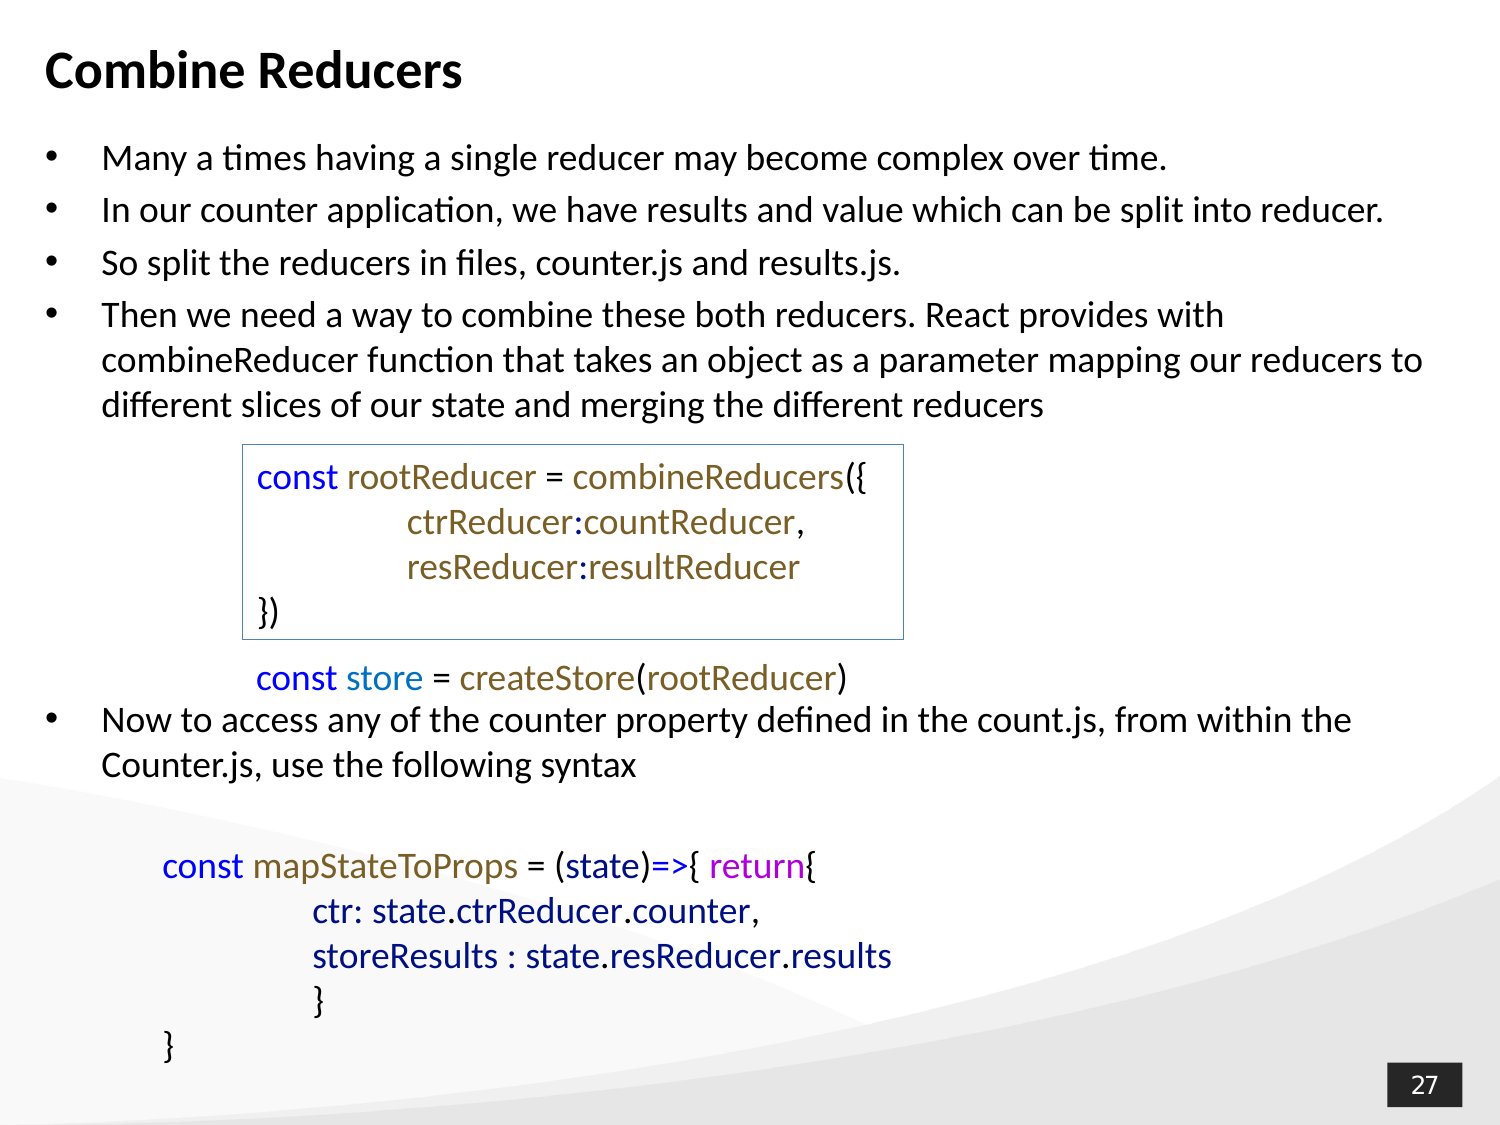

# Combine Reducers
Many a times having a single reducer may become complex over time.
In our counter application, we have results and value which can be split into reducer.
So split the reducers in files, counter.js and results.js.
Then we need a way to combine these both reducers. React provides with combineReducer function that takes an object as a parameter mapping our reducers to different slices of our state and merging the different reducers

Now to access any of the counter property defined in the count.js, from within the Counter.js, use the following syntax
const rootReducer = combineReducers({
	ctrReducer:countReducer,
	resReducer:resultReducer
})
const store = createStore(rootReducer)
const mapStateToProps = (state)=>{ return{
	ctr: state.ctrReducer.counter,
	storeResults : state.resReducer.results
	}
}